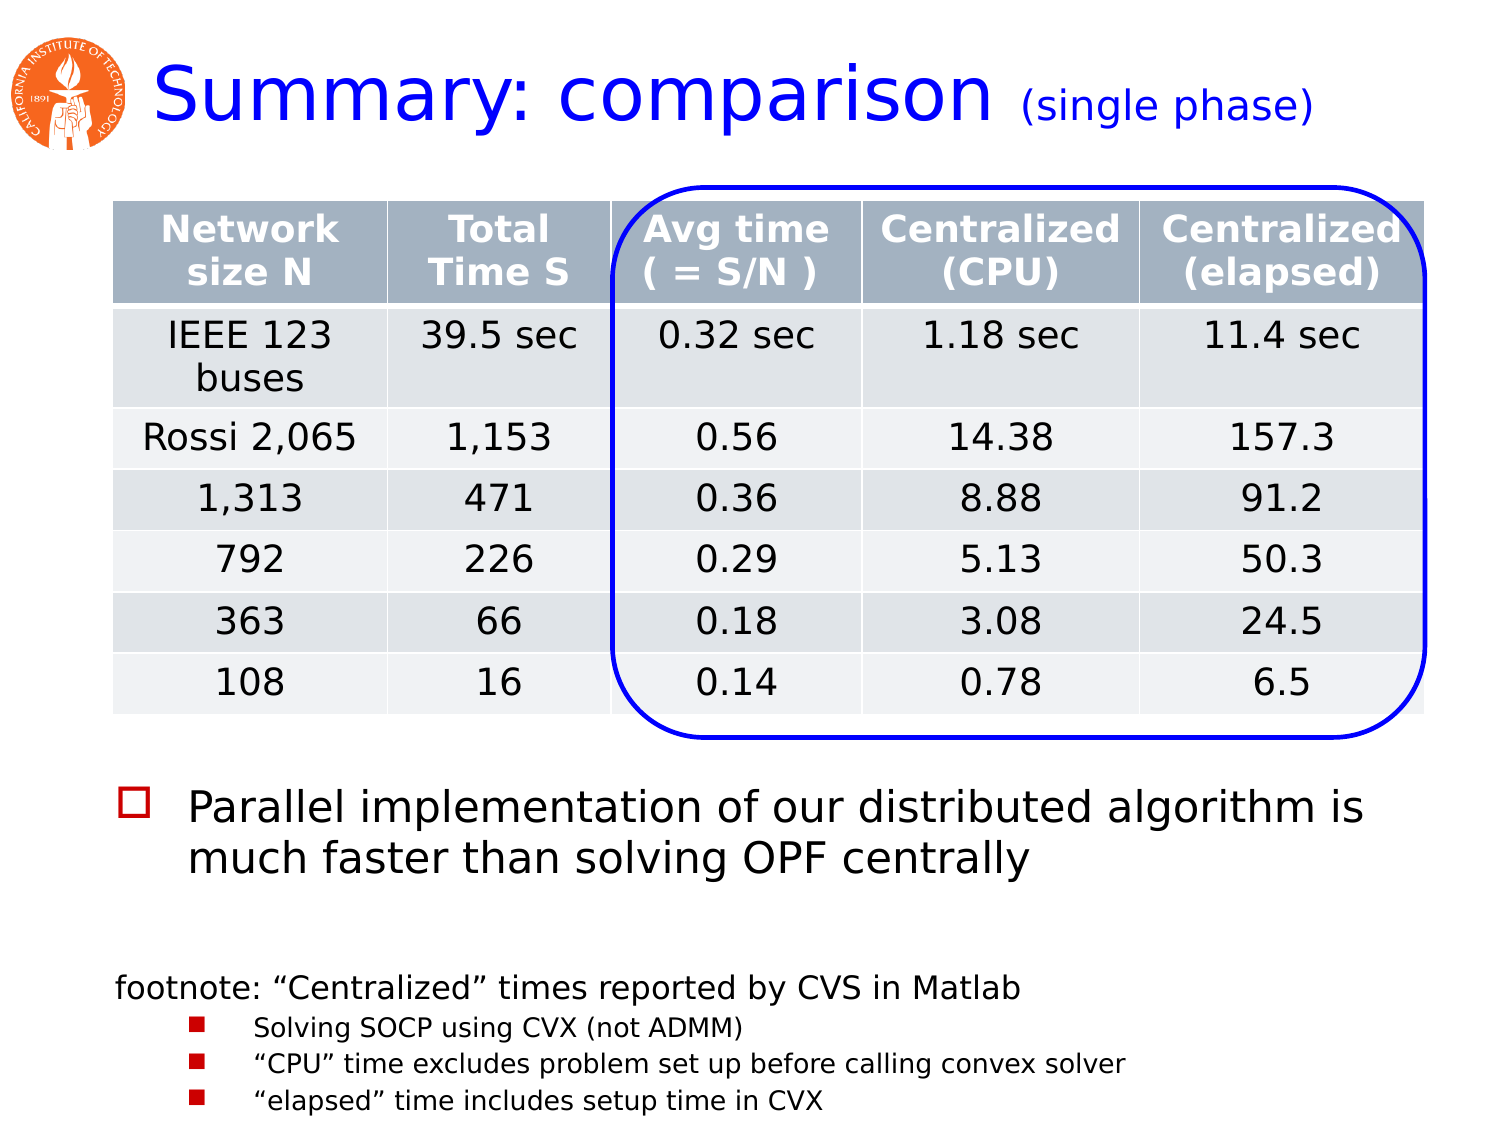

# Summary: comparison (single phase)

| Network size N | Total Time S | Avg time ( = S/N ) | Centralized (CPU) | Centralized (elapsed) |
| --- | --- | --- | --- | --- |
| IEEE 123 buses | 39.5 sec | 0.32 sec | 1.18 sec | 11.4 sec |
| Rossi 2,065 | 1,153 | 0.56 | 14.38 | 157.3 |
| 1,313 | 471 | 0.36 | 8.88 | 91.2 |
| 792 | 226 | 0.29 | 5.13 | 50.3 |
| 363 | 66 | 0.18 | 3.08 | 24.5 |
| 108 | 16 | 0.14 | 0.78 | 6.5 |
Parallel implementation of our distributed algorithm is much faster than solving OPF centrally
footnote: “Centralized” times reported by CVS in Matlab
Solving SOCP using CVX (not ADMM)
“CPU” time excludes problem set up before calling convex solver
“elapsed” time includes setup time in CVX